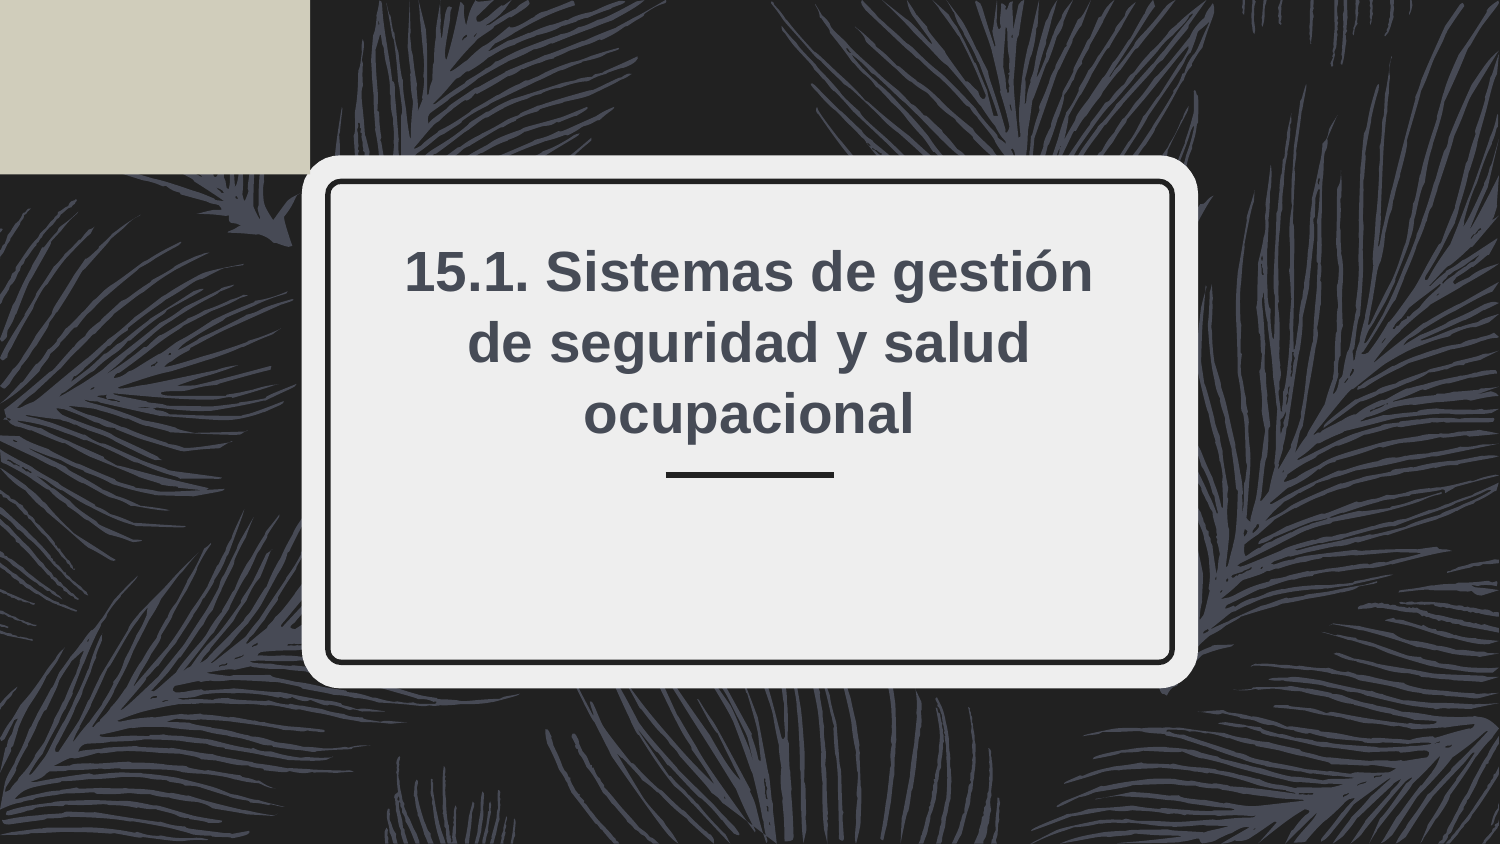

# 15.1. Sistemas de gestión de seguridad y salud ocupacional